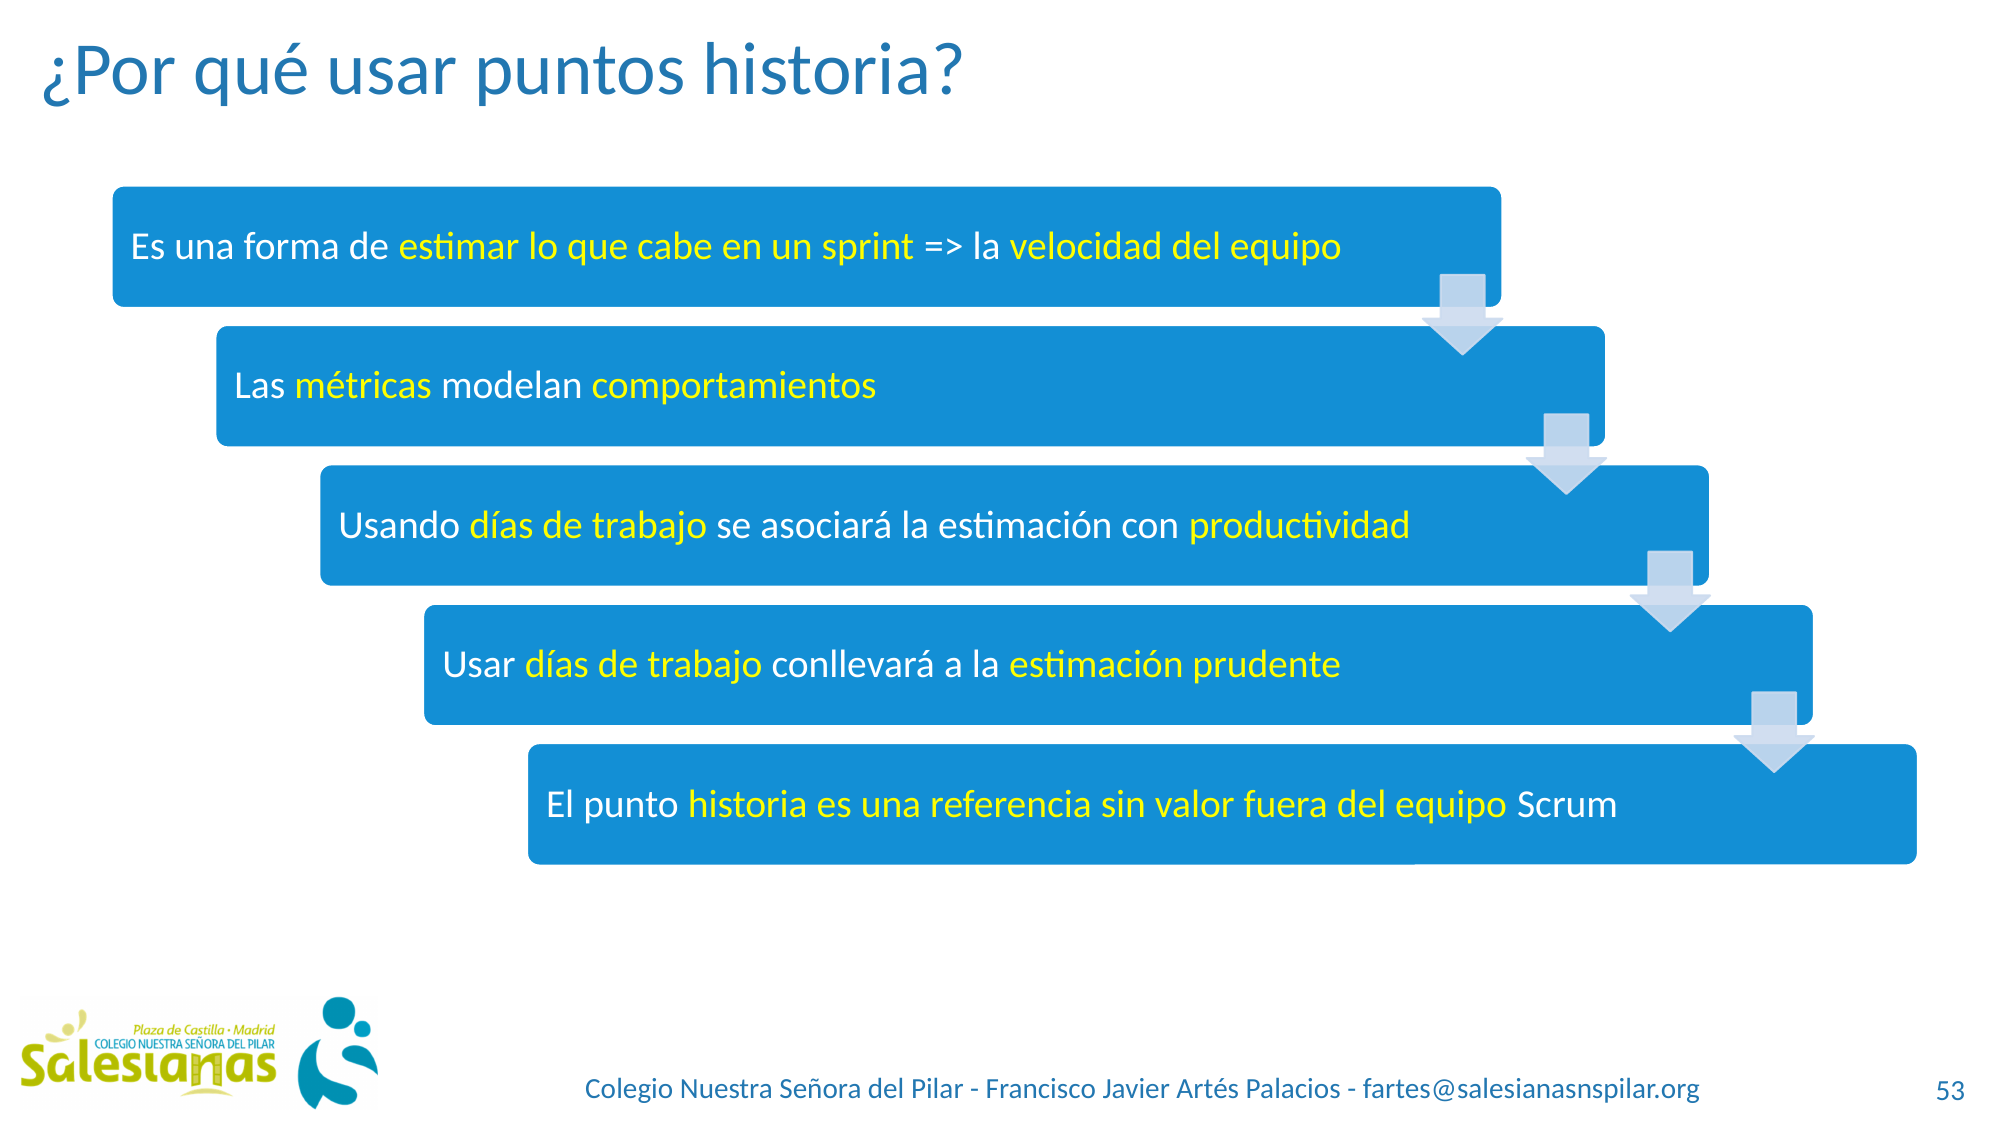

¿Por qué usar puntos historia?
Es una forma de estimar lo que cabe en un sprint => la velocidad del equipo
Las métricas modelan comportamientos
Usando días de trabajo se asociará la estimación con productividad
Usar días de trabajo conllevará a la estimación prudente
El punto historia es una referencia sin valor fuera del equipo Scrum